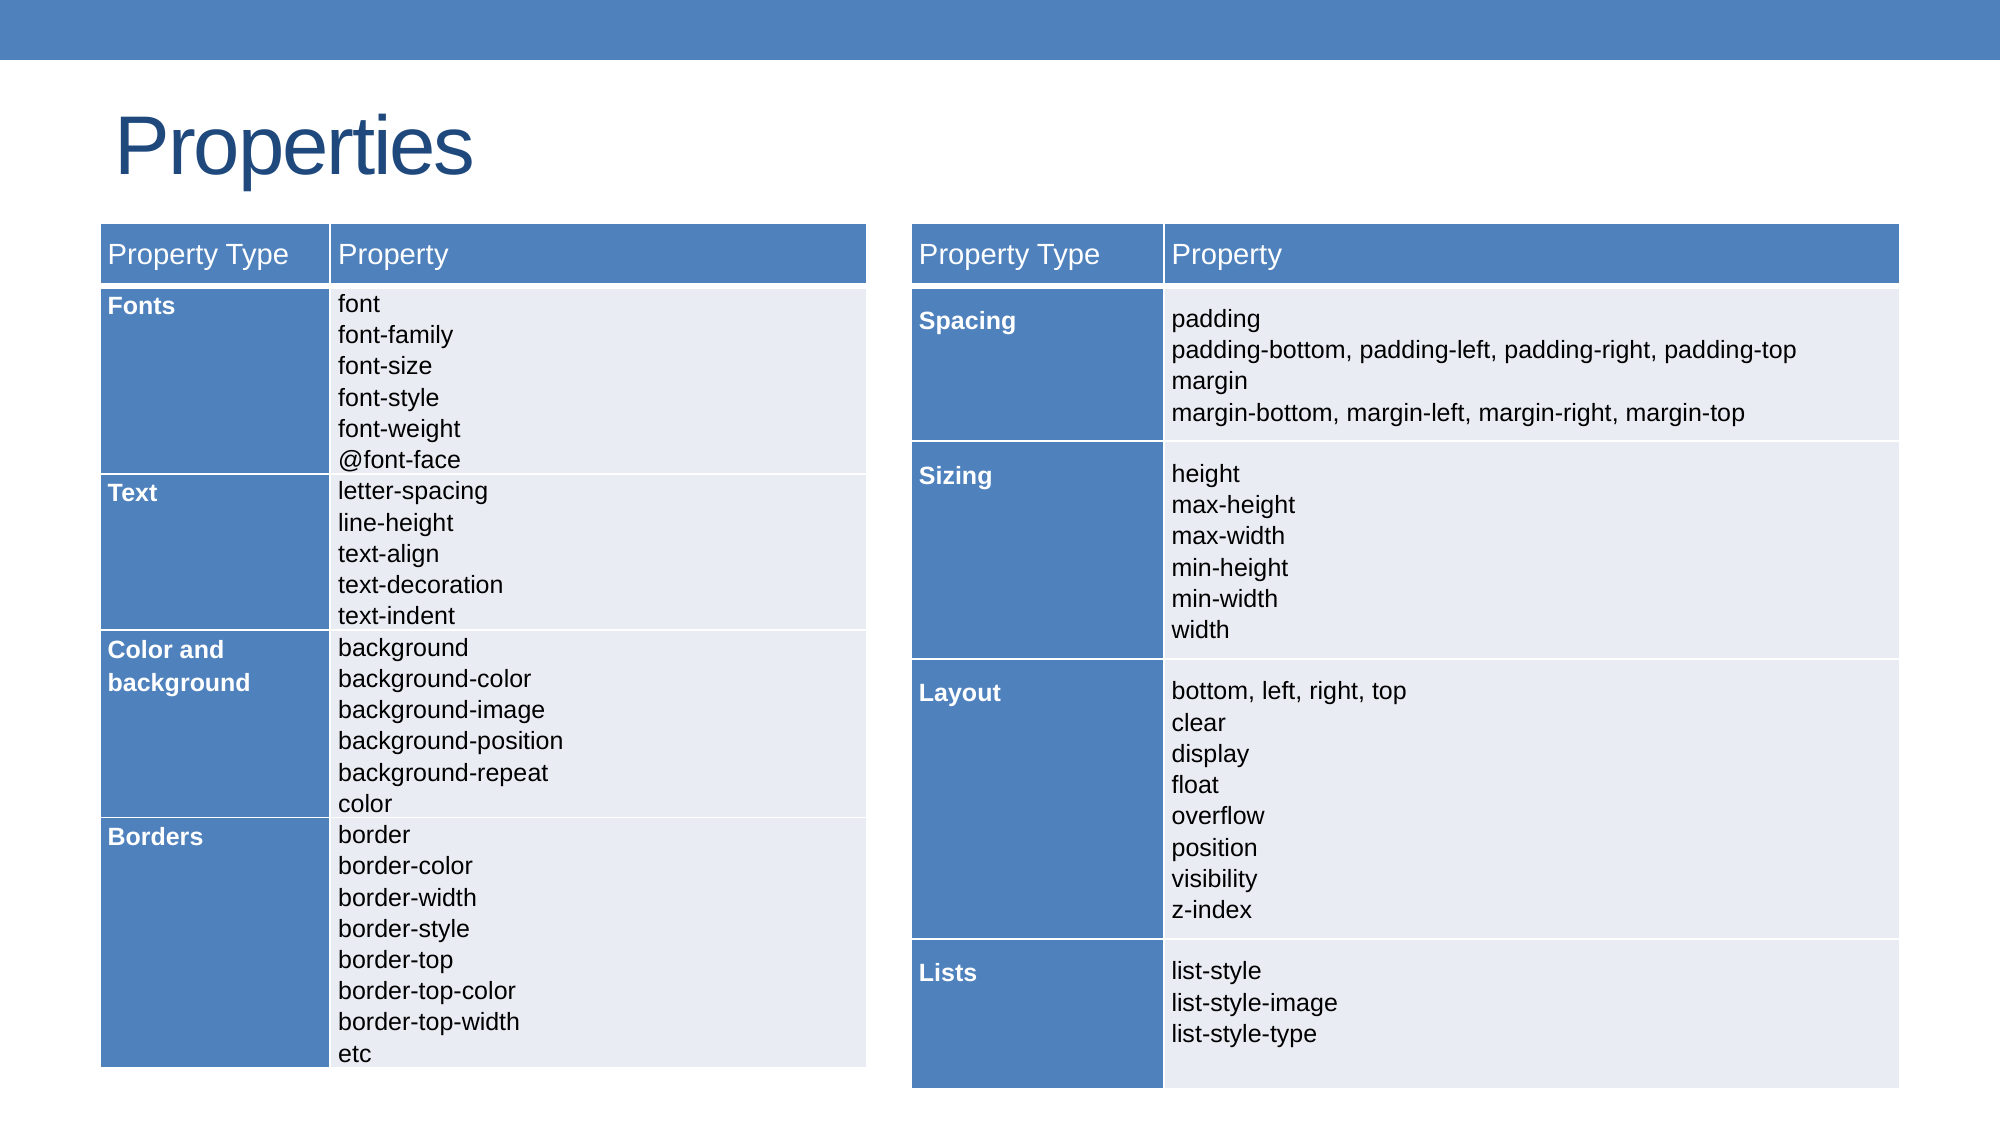

# Properties
| Property Type | Property |
| --- | --- |
| Fonts | font font-family font-size font-style font-weight @font-face |
| Text | letter-spacing line-height text-align text-decoration text-indent |
| Color and background | background background-color background-image background-position background-repeat color |
| Borders | border border-color border-width border-style border-top border-top-color border-top-width etc |
| Property Type | Property |
| --- | --- |
| Spacing | padding padding-bottom, padding-left, padding-right, padding-top margin margin-bottom, margin-left, margin-right, margin-top |
| Sizing | height max-height max-width min-height min-width width |
| Layout | bottom, left, right, top clear display float overflow position visibility z-index |
| Lists | list-style list-style-image list-style-type |